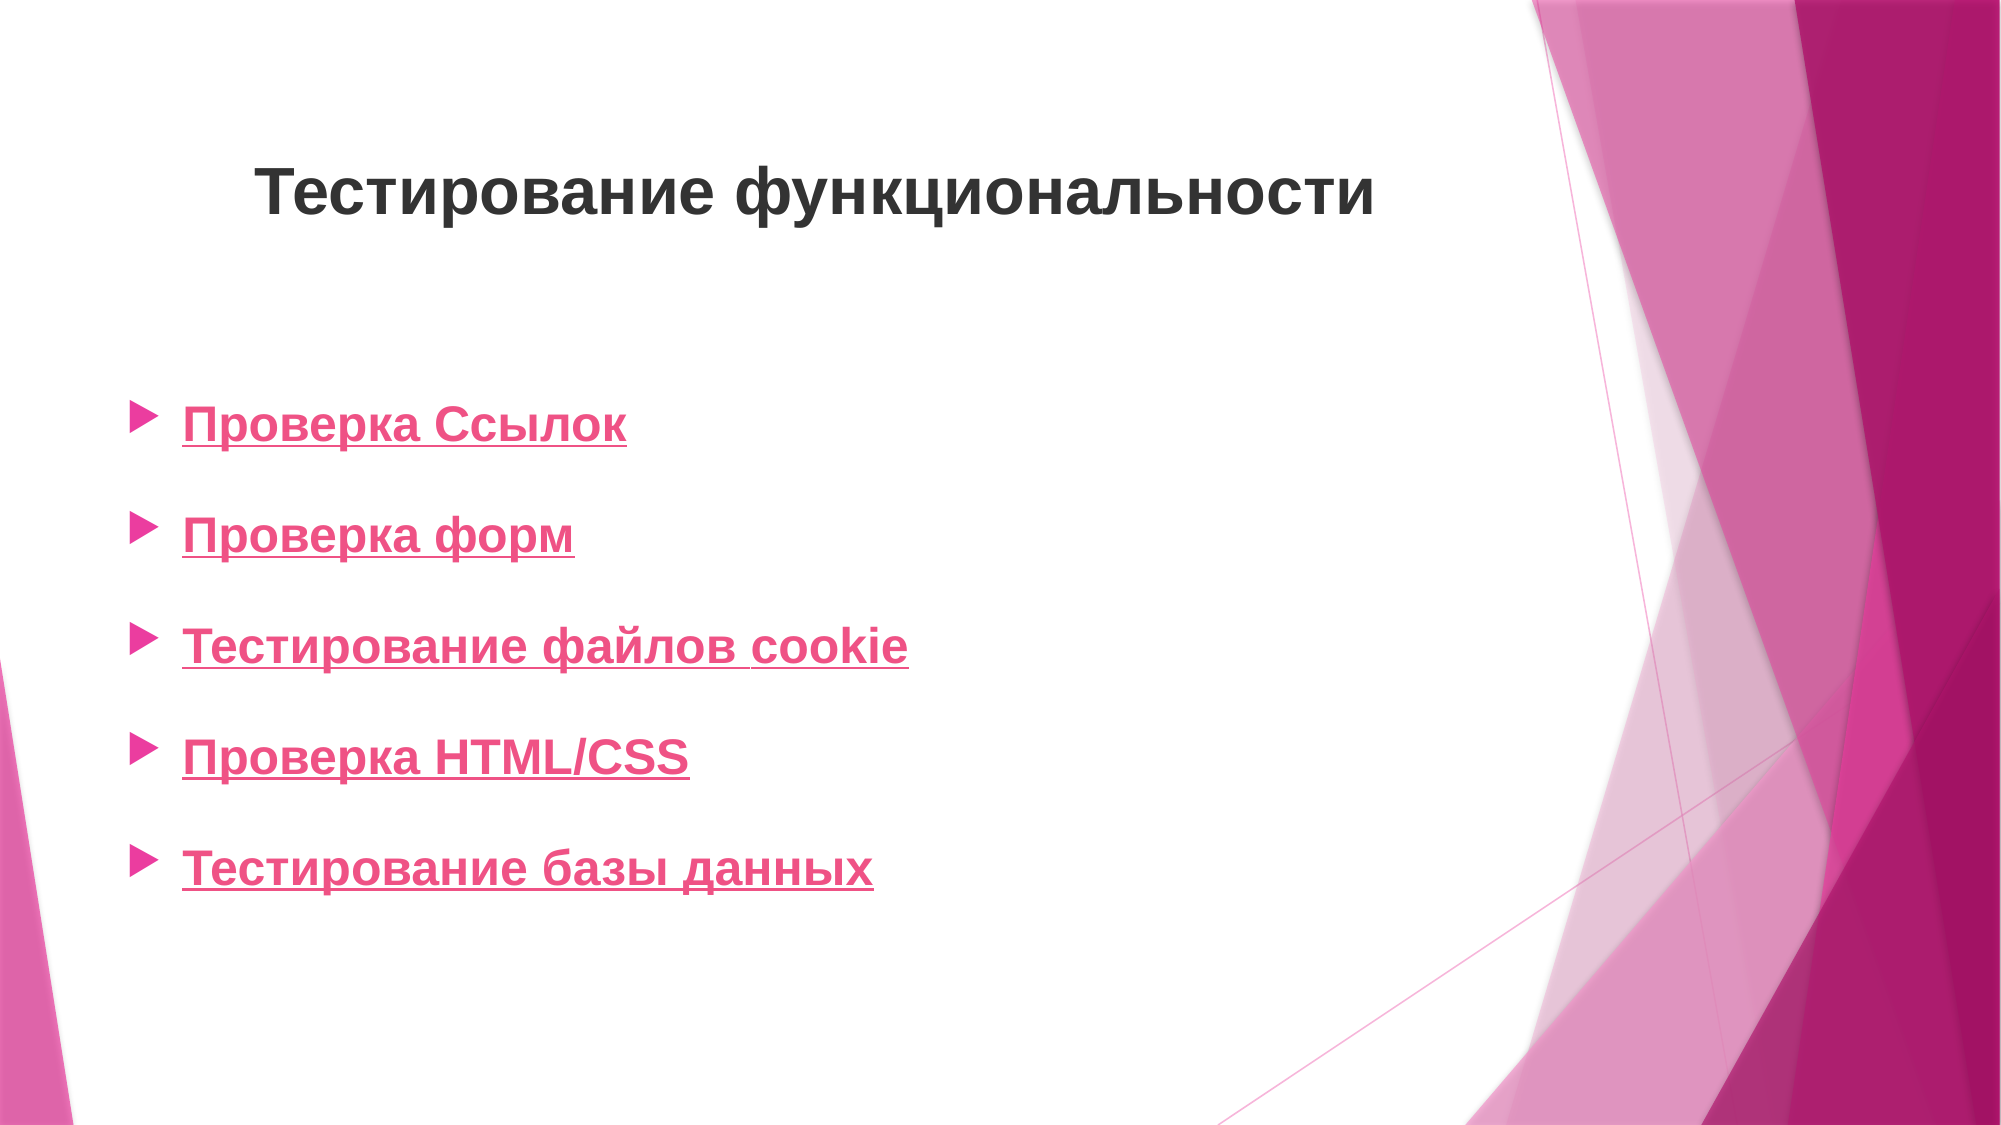

# Тестирование функциональности
Проверка Ссылок
Проверка форм
Тестирование файлов cookie
Проверка HTML/CSS
Тестирование базы данных